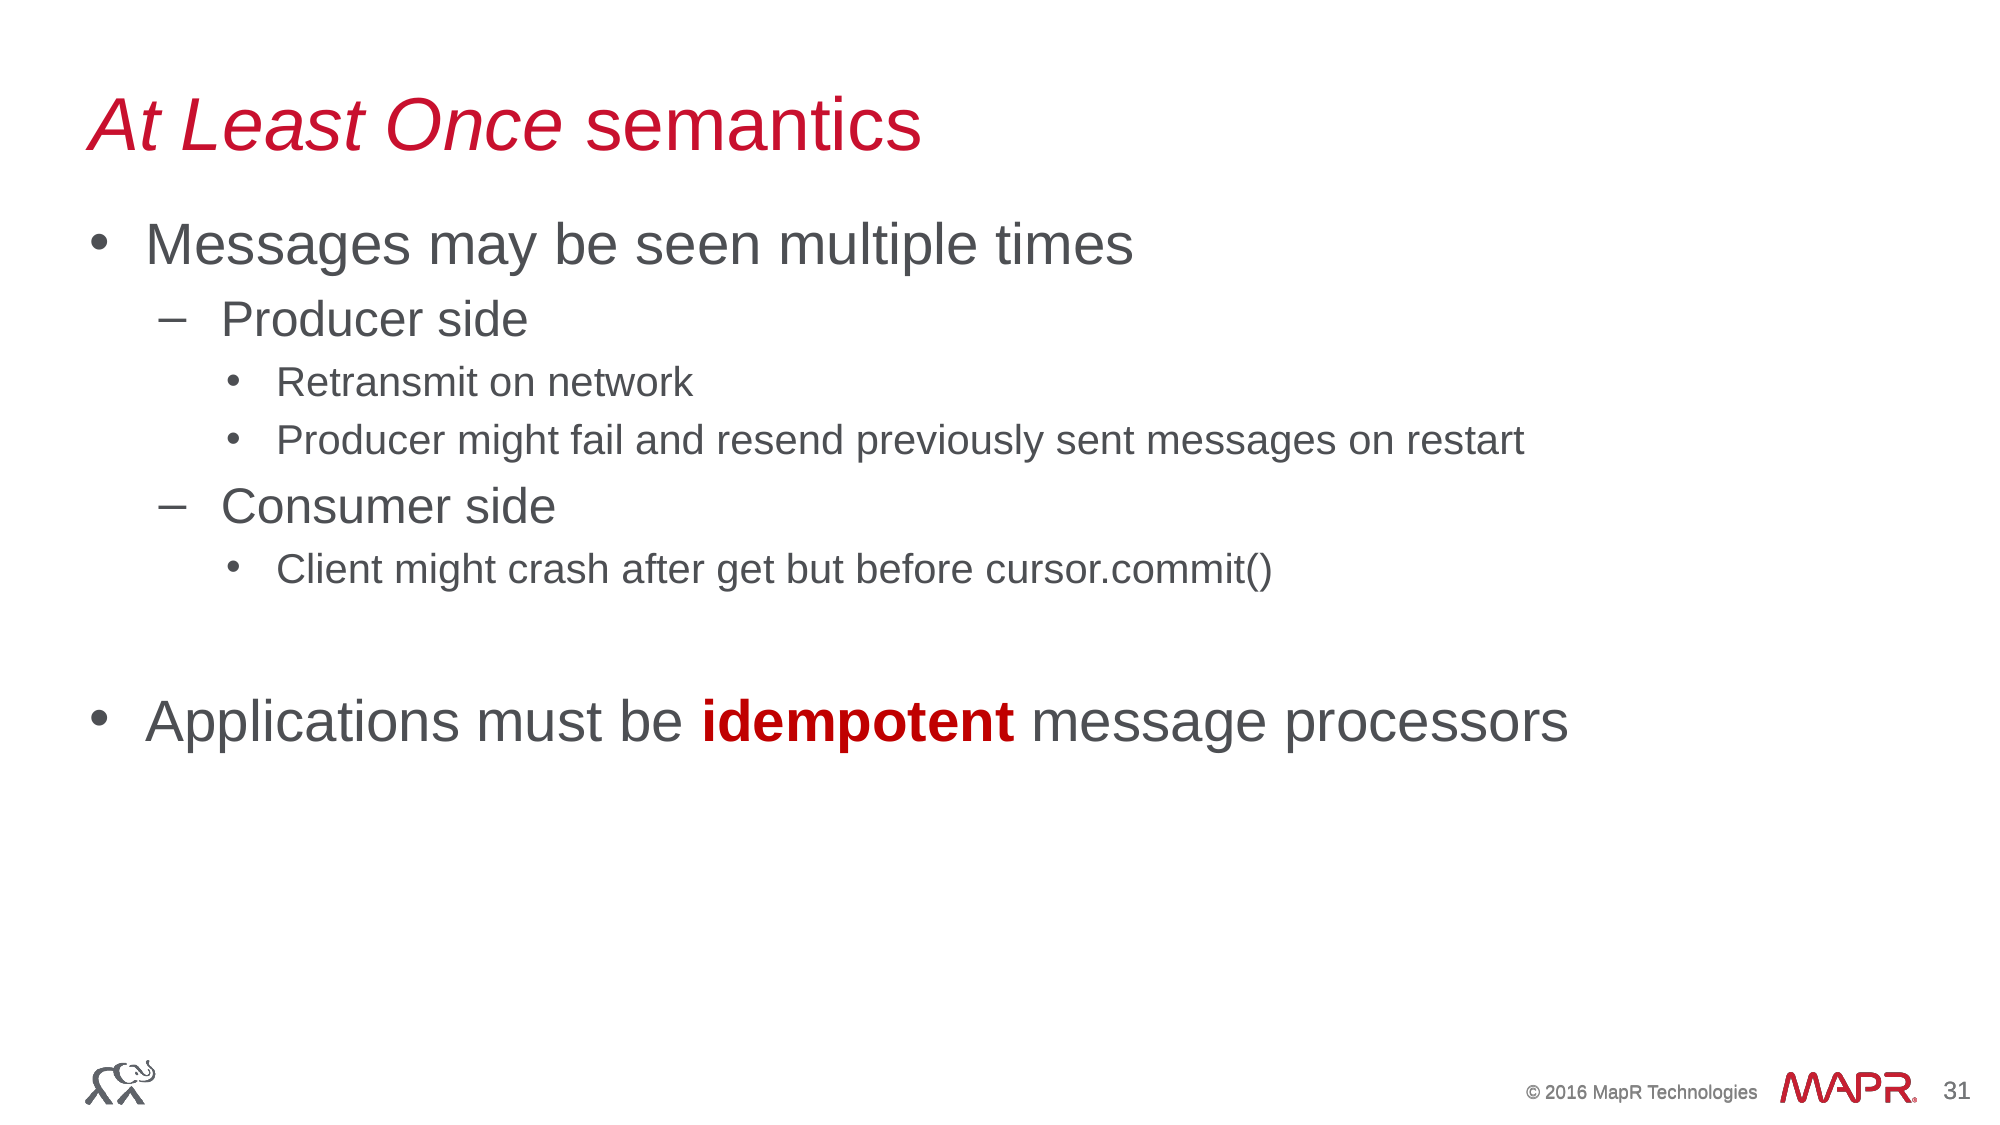

# At Least Once semantics
Messages may be seen multiple times
Producer side
Retransmit on network
Producer might fail and resend previously sent messages on restart
Consumer side
Client might crash after get but before cursor.commit()

Applications must be idempotent message processors